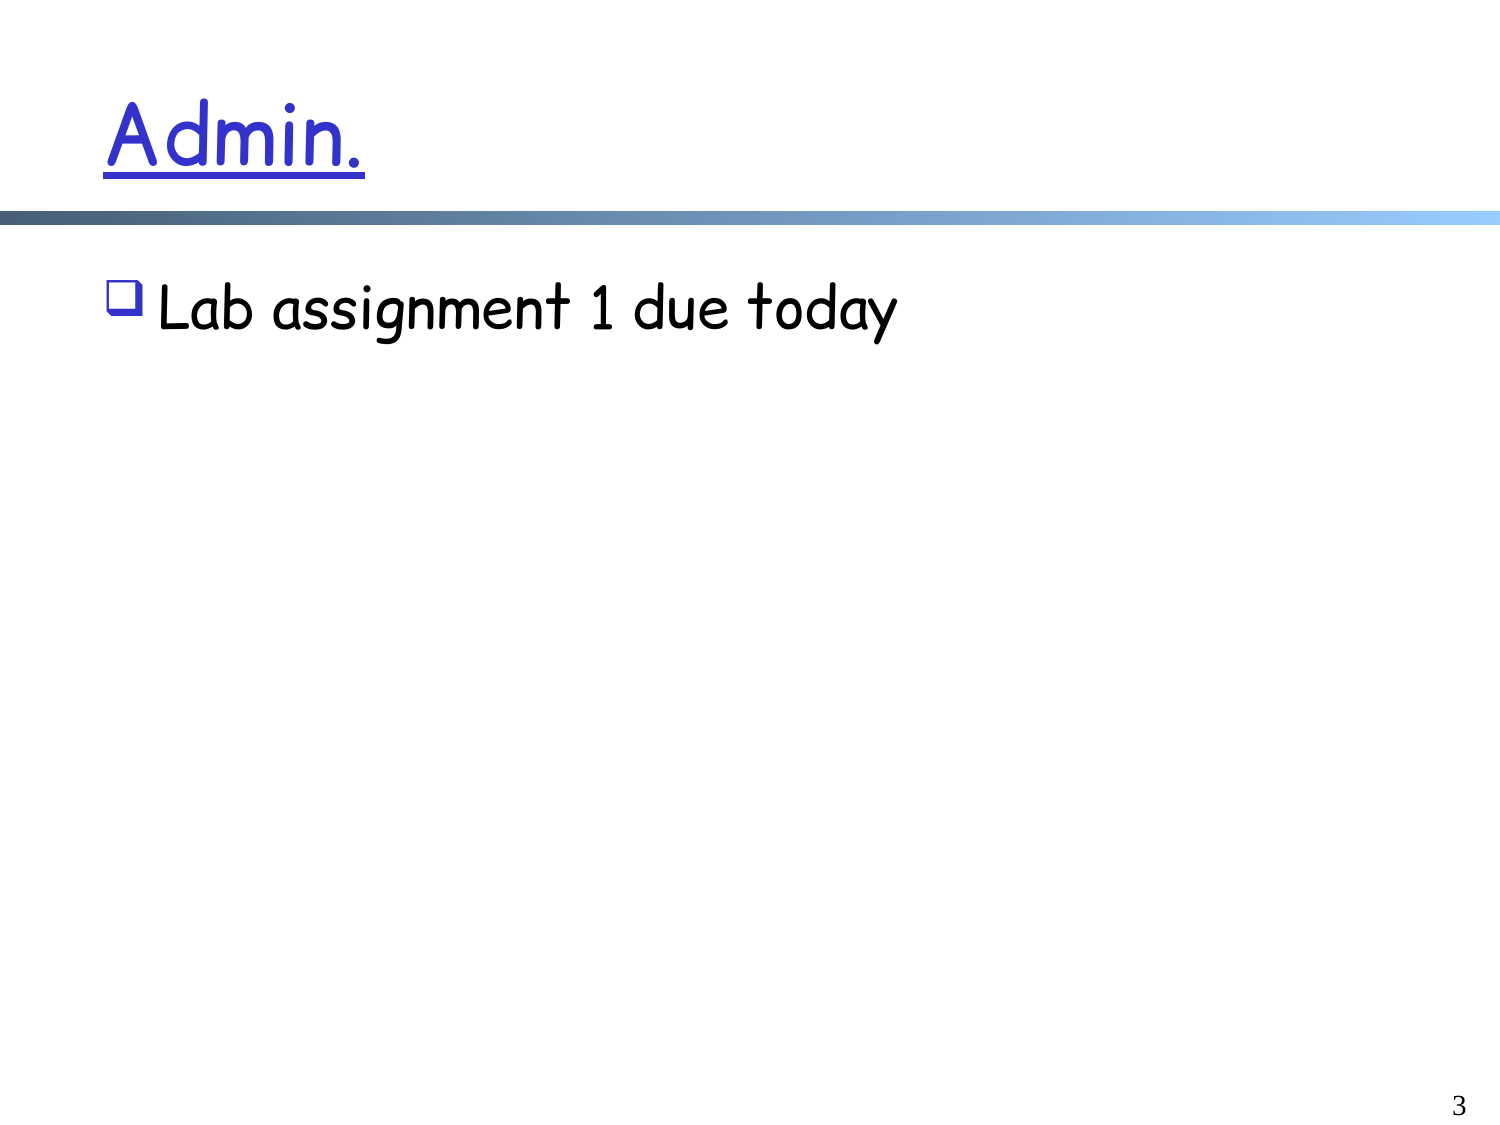

# Admin.
Lab assignment 1 due today
3